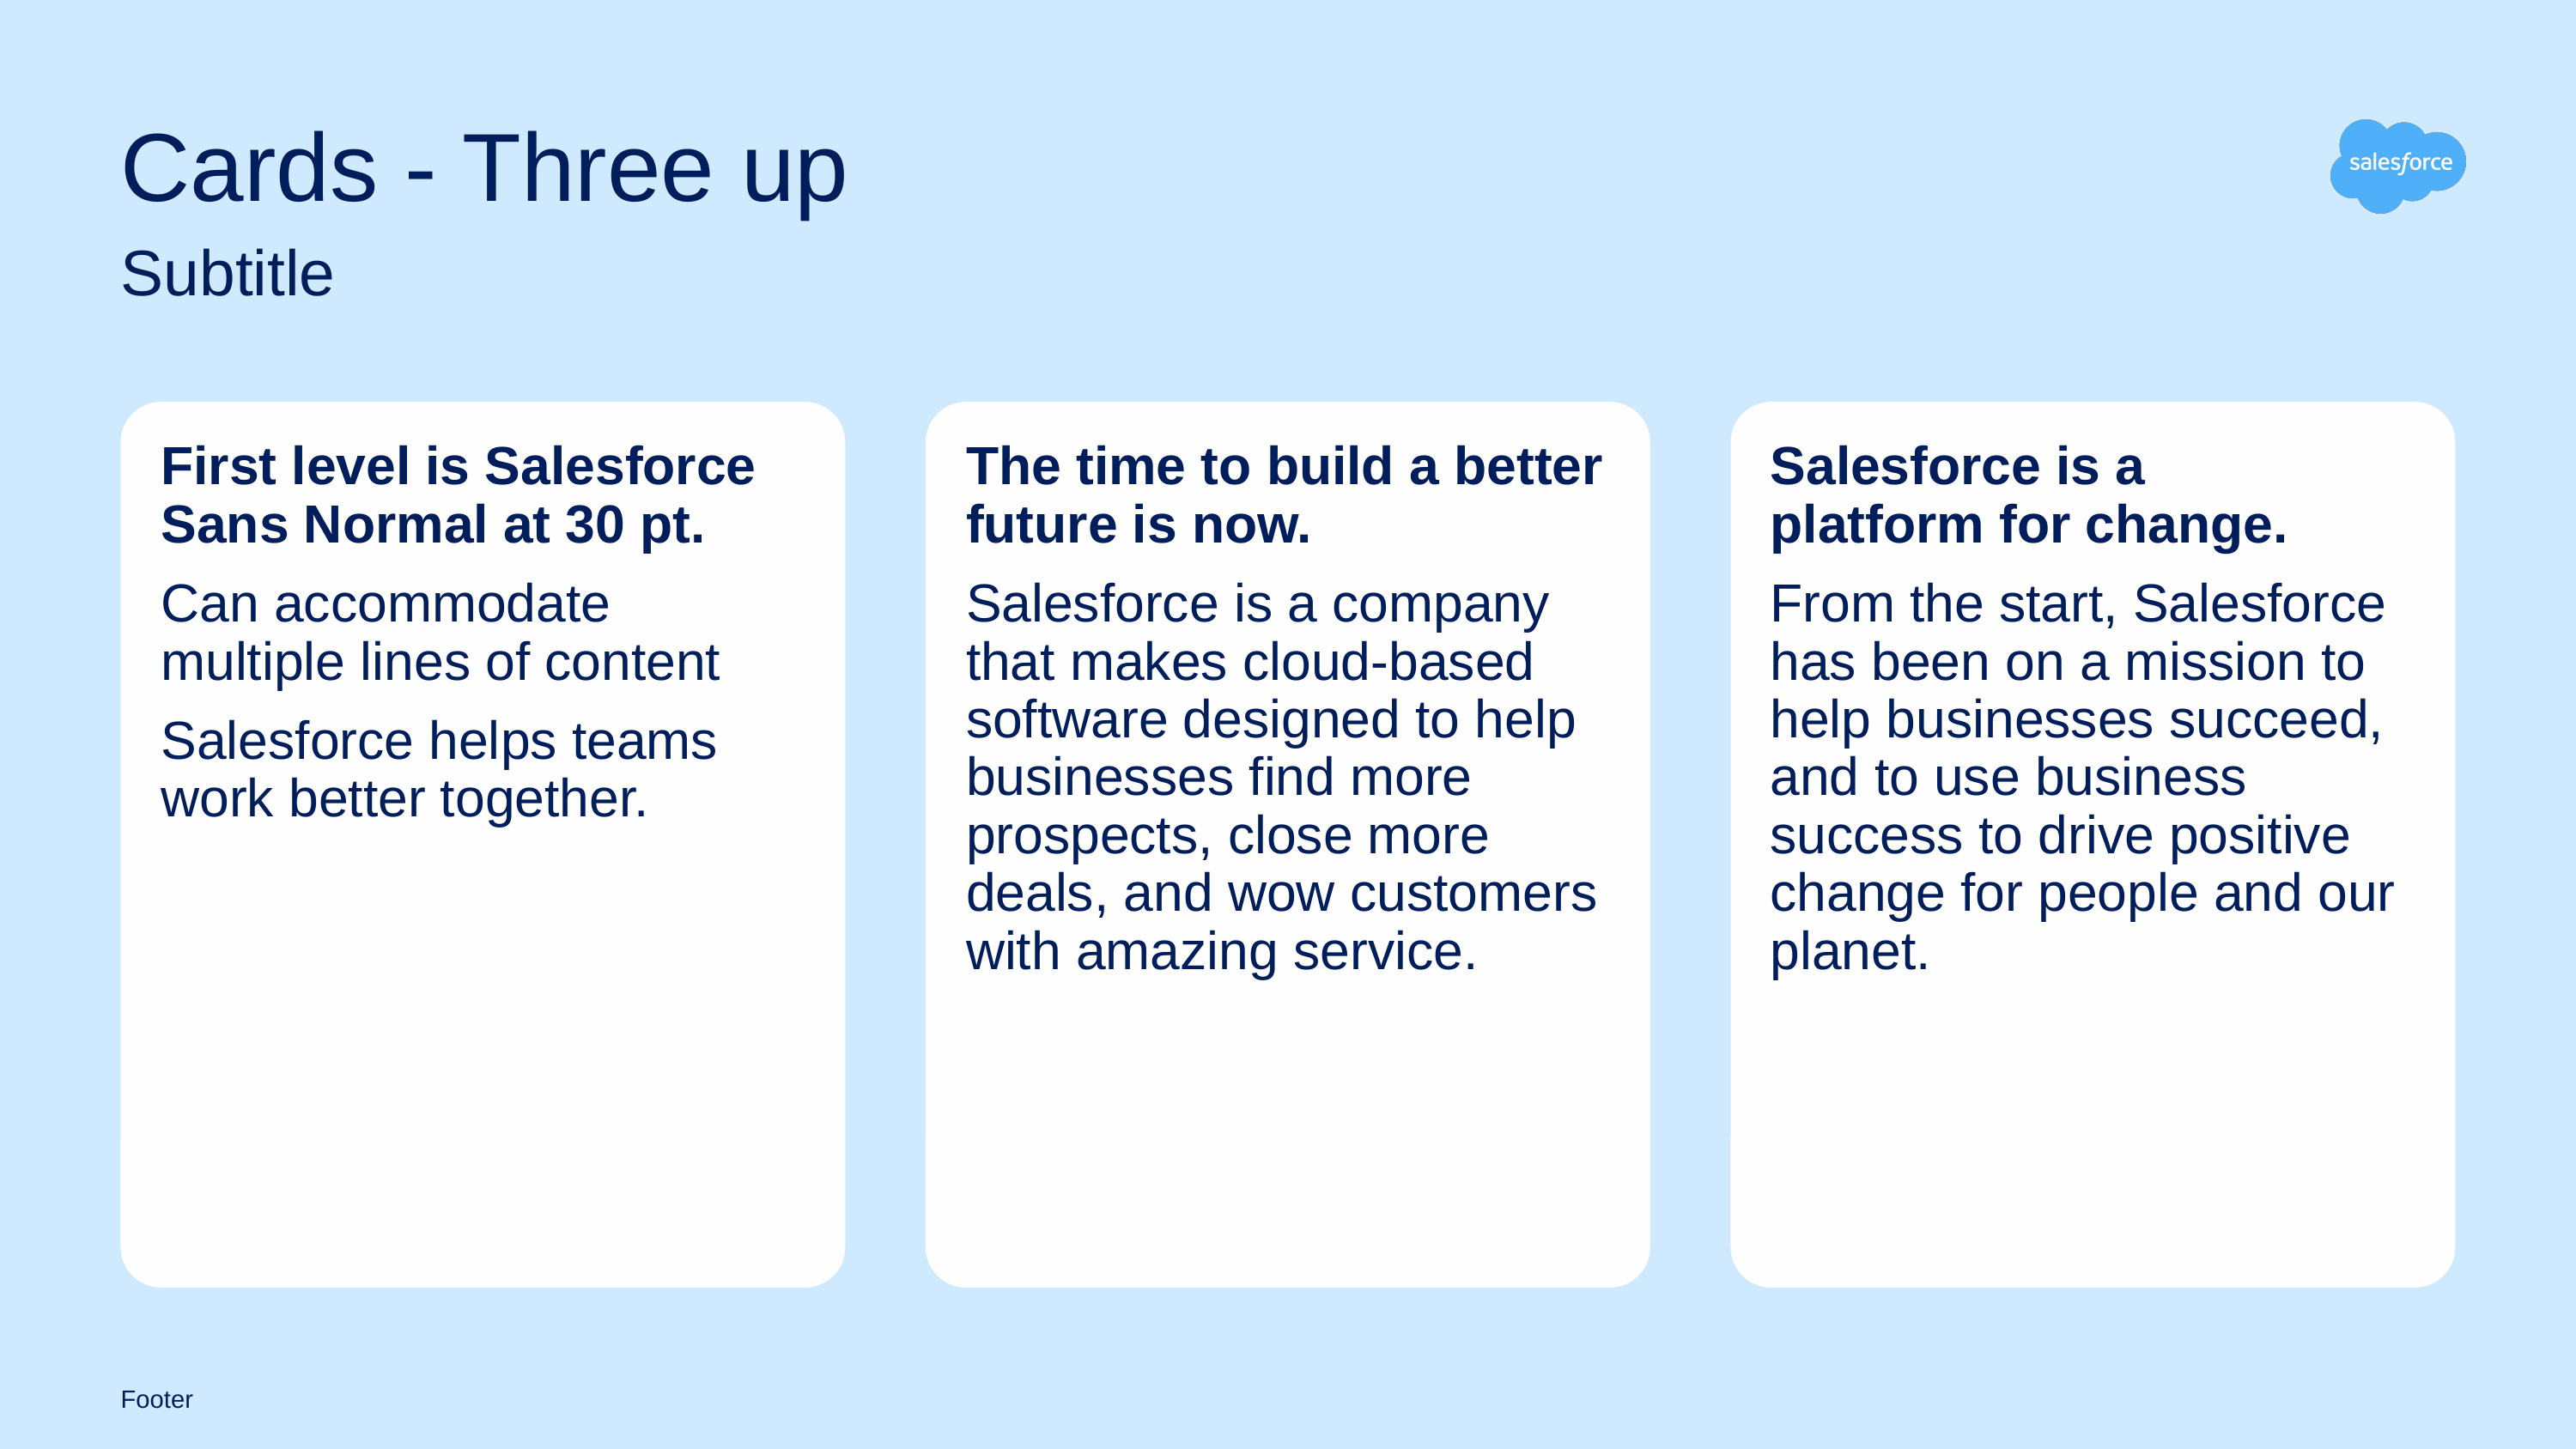

# Cards - Three up
Subtitle
First level is Salesforce Sans Normal at 30 pt.
Can accommodate multiple lines of content
Salesforce helps teams work better together.

The time to build a better future is now.
Salesforce is a company that makes cloud-based software designed to help businesses find more prospects, close more deals, and wow customers with amazing service.

Salesforce is a
platform for change.
From the start, Salesforce has been on a mission to help businesses succeed,
and to use business success to drive positive change for people and our planet.

Footer